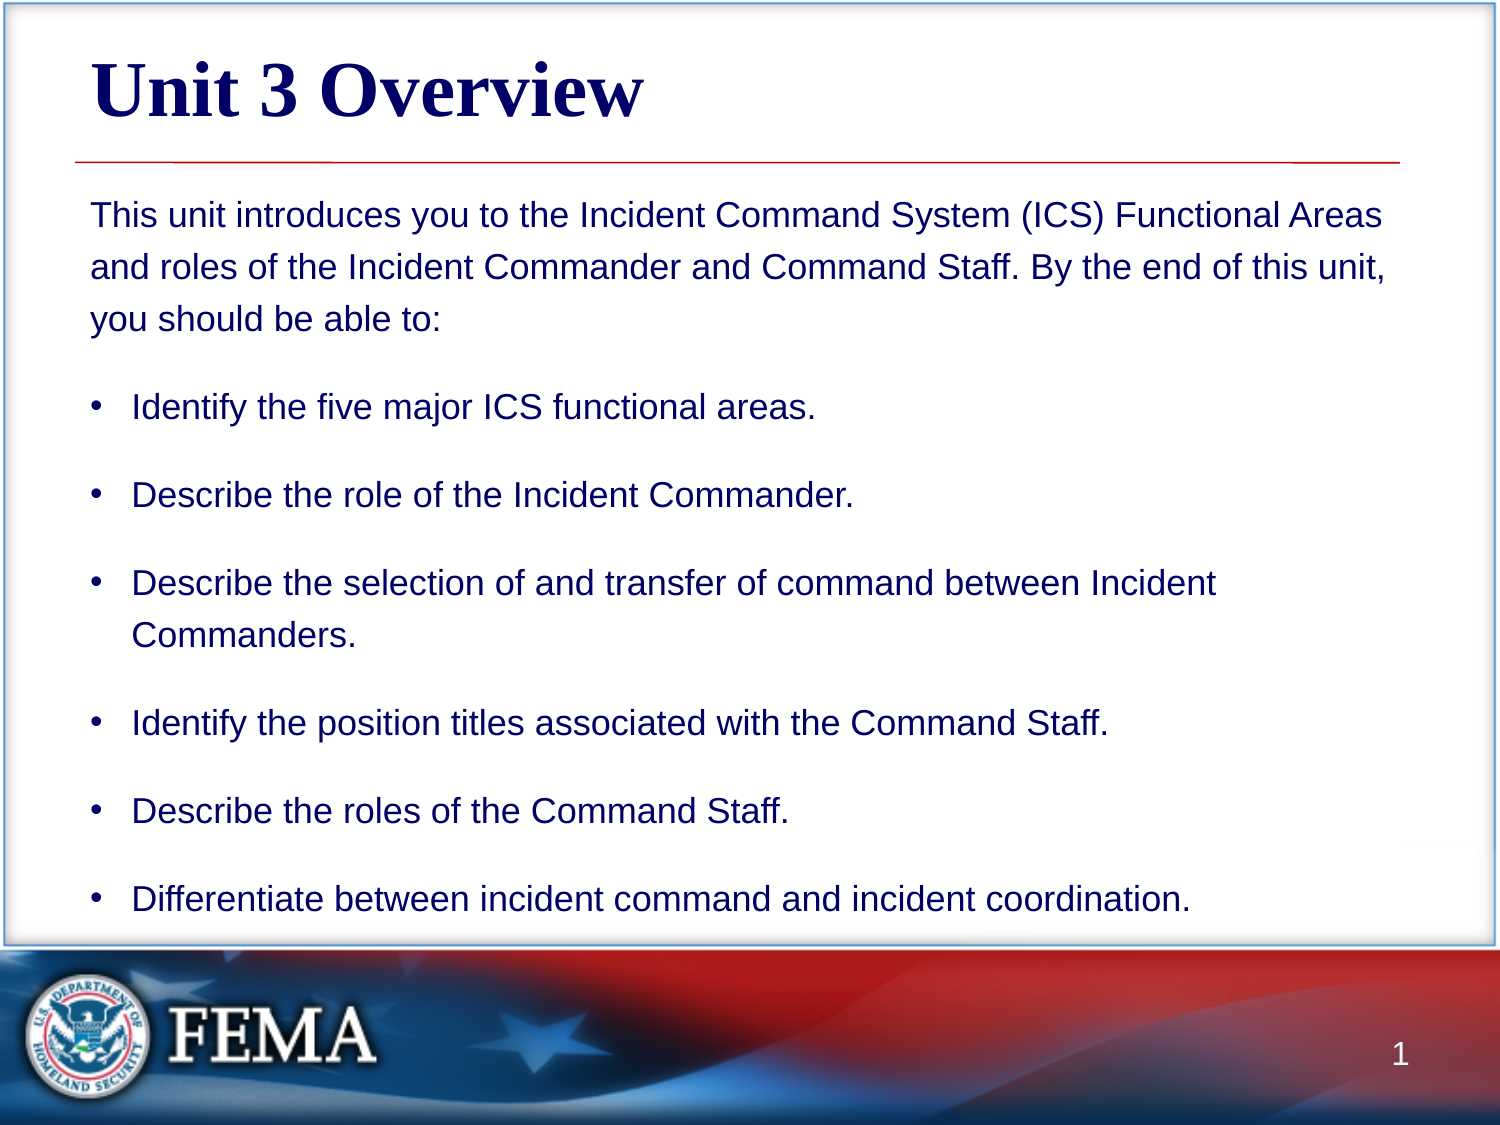

# Unit 3 Overview
This unit introduces you to the Incident Command System (ICS) Functional Areas and roles of the Incident Commander and Command Staff. By the end of this unit, you should be able to:
Identify the five major ICS functional areas.
Describe the role of the Incident Commander.
Describe the selection of and transfer of command between Incident Commanders.
Identify the position titles associated with the Command Staff.
Describe the roles of the Command Staff.
Differentiate between incident command and incident coordination.
1